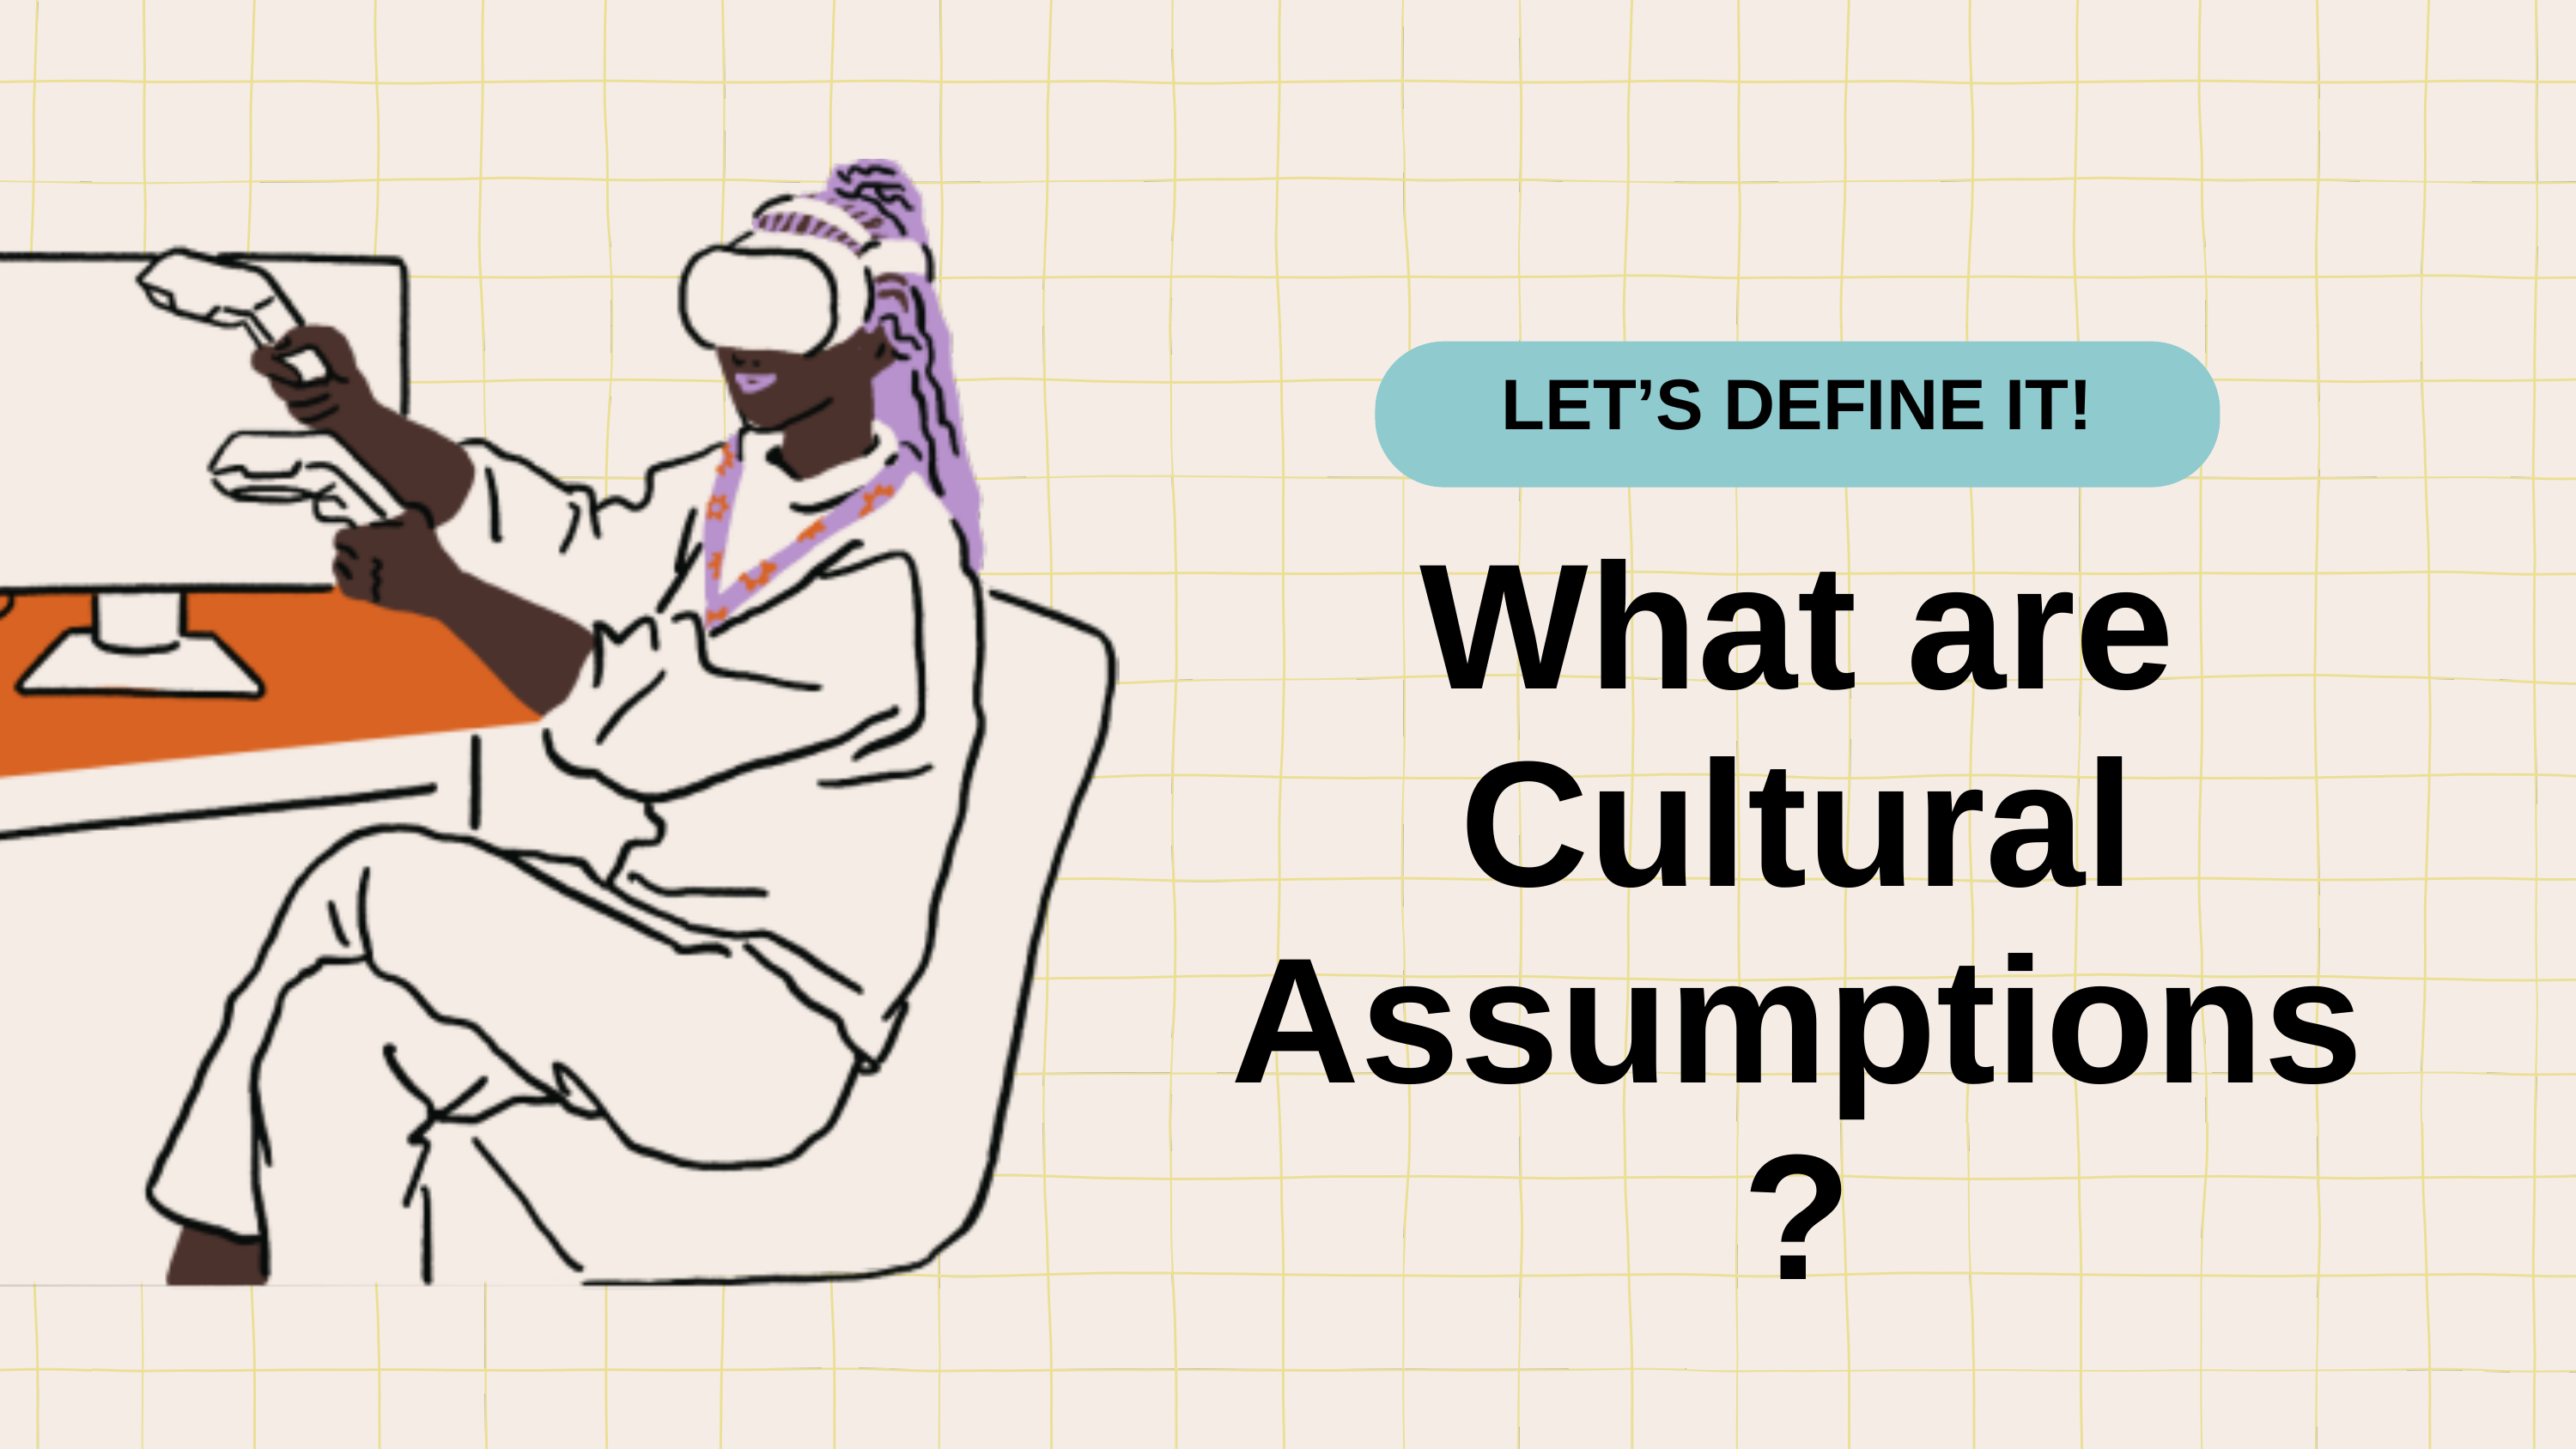

LET’S DEFINE IT!
What are Cultural Assumptions?